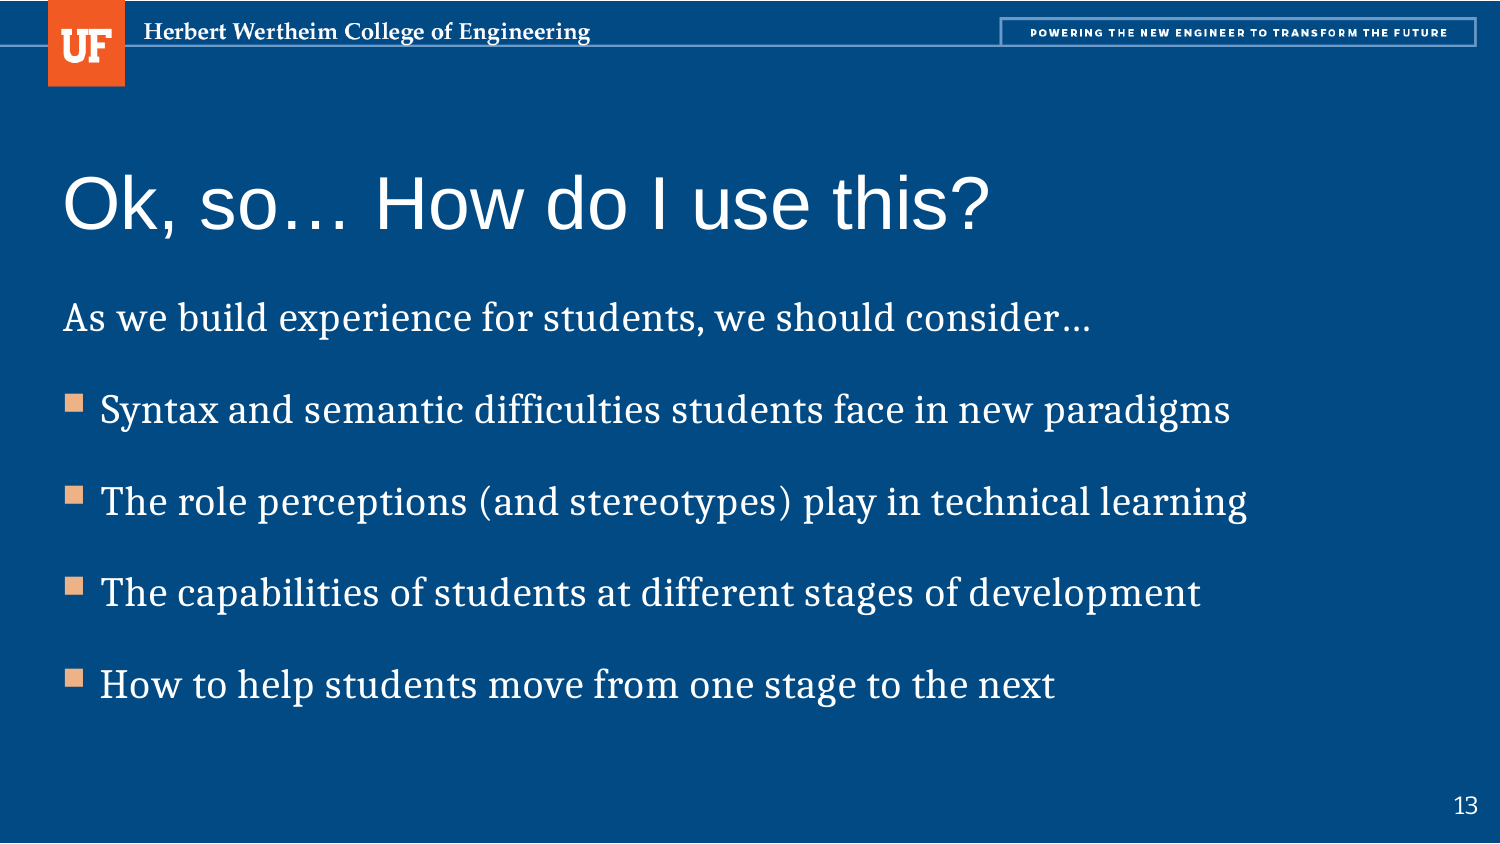

# Ok, so… How do I use this?
As we build experience for students, we should consider…
Syntax and semantic difficulties students face in new paradigms
The role perceptions (and stereotypes) play in technical learning
The capabilities of students at different stages of development
How to help students move from one stage to the next
13